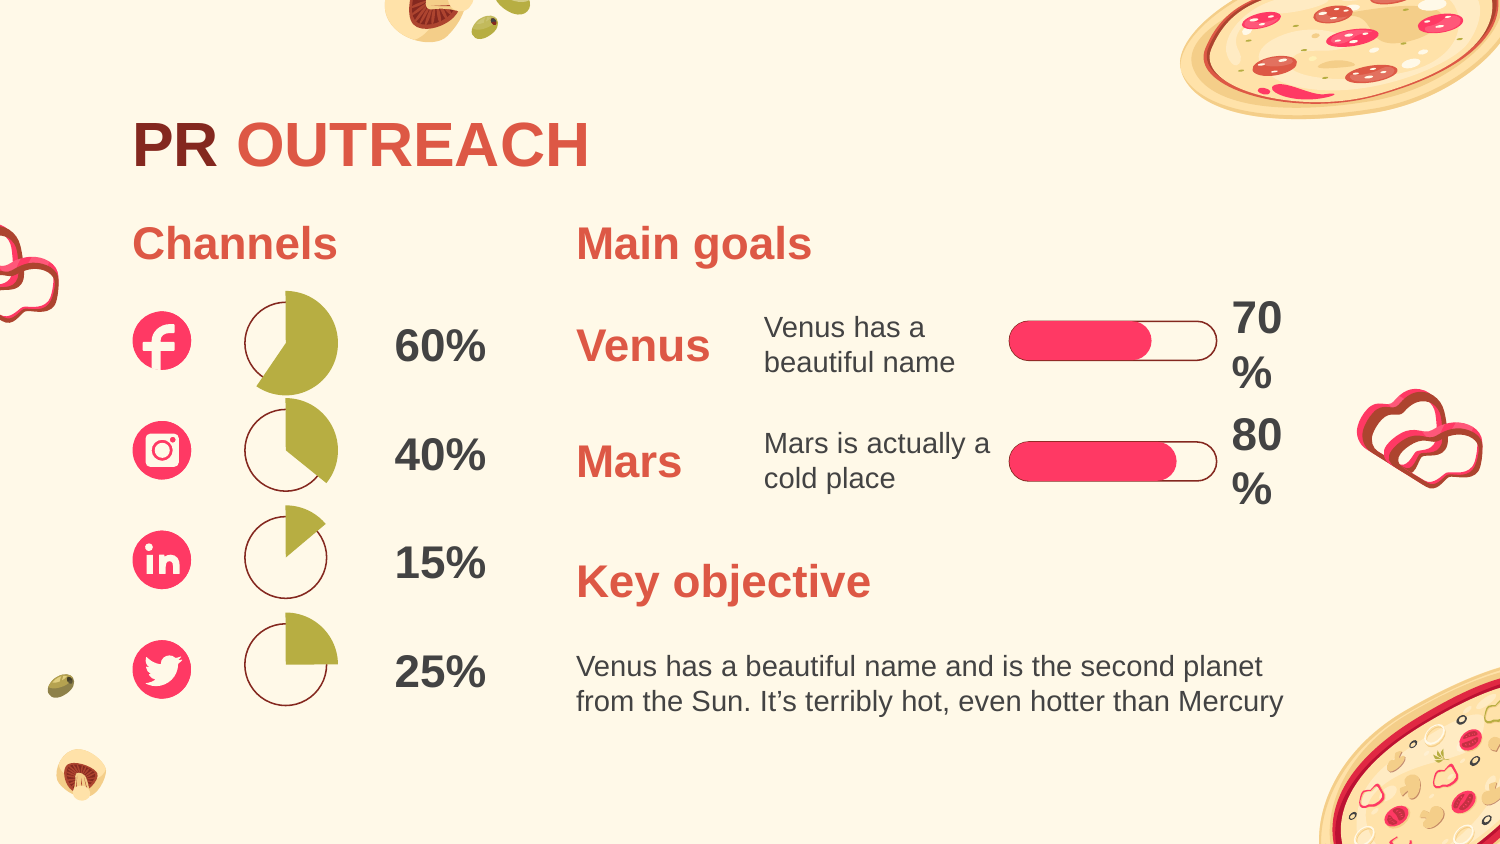

# PR OUTREACH
Channels
Main goals

Venus
Venus has a beautiful name

60%
70%

Mars is actually a cold place
Mars
40%
80%

15%
Key objective

Venus has a beautiful name and is the second planet from the Sun. It’s terribly hot, even hotter than Mercury

25%